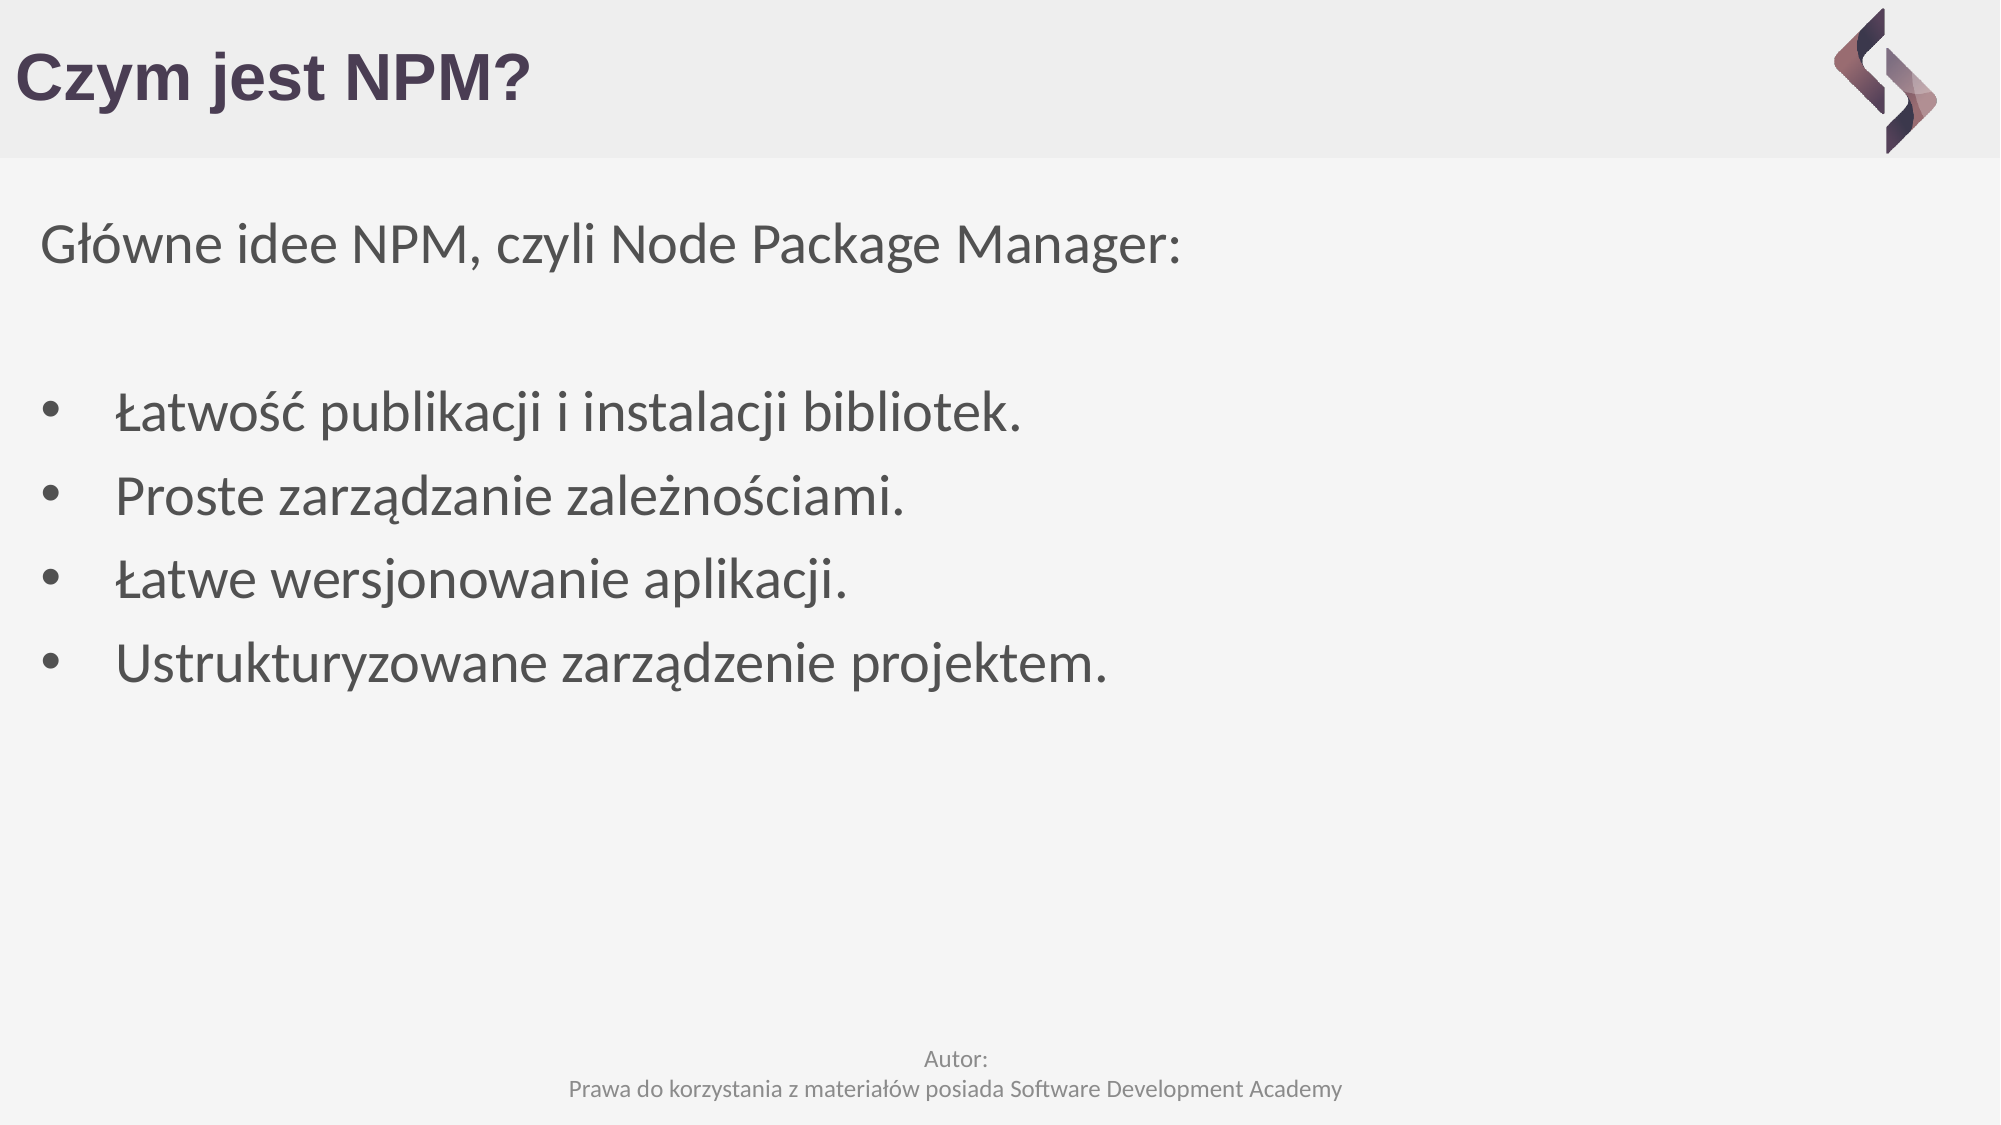

# Czym jest NPM?
Główne idee NPM, czyli Node Package Manager:

Łatwość publikacji i instalacji bibliotek.
Proste zarządzanie zależnościami.
Łatwe wersjonowanie aplikacji.
Ustrukturyzowane zarządzenie projektem.
Autor:
Prawa do korzystania z materiałów posiada Software Development Academy